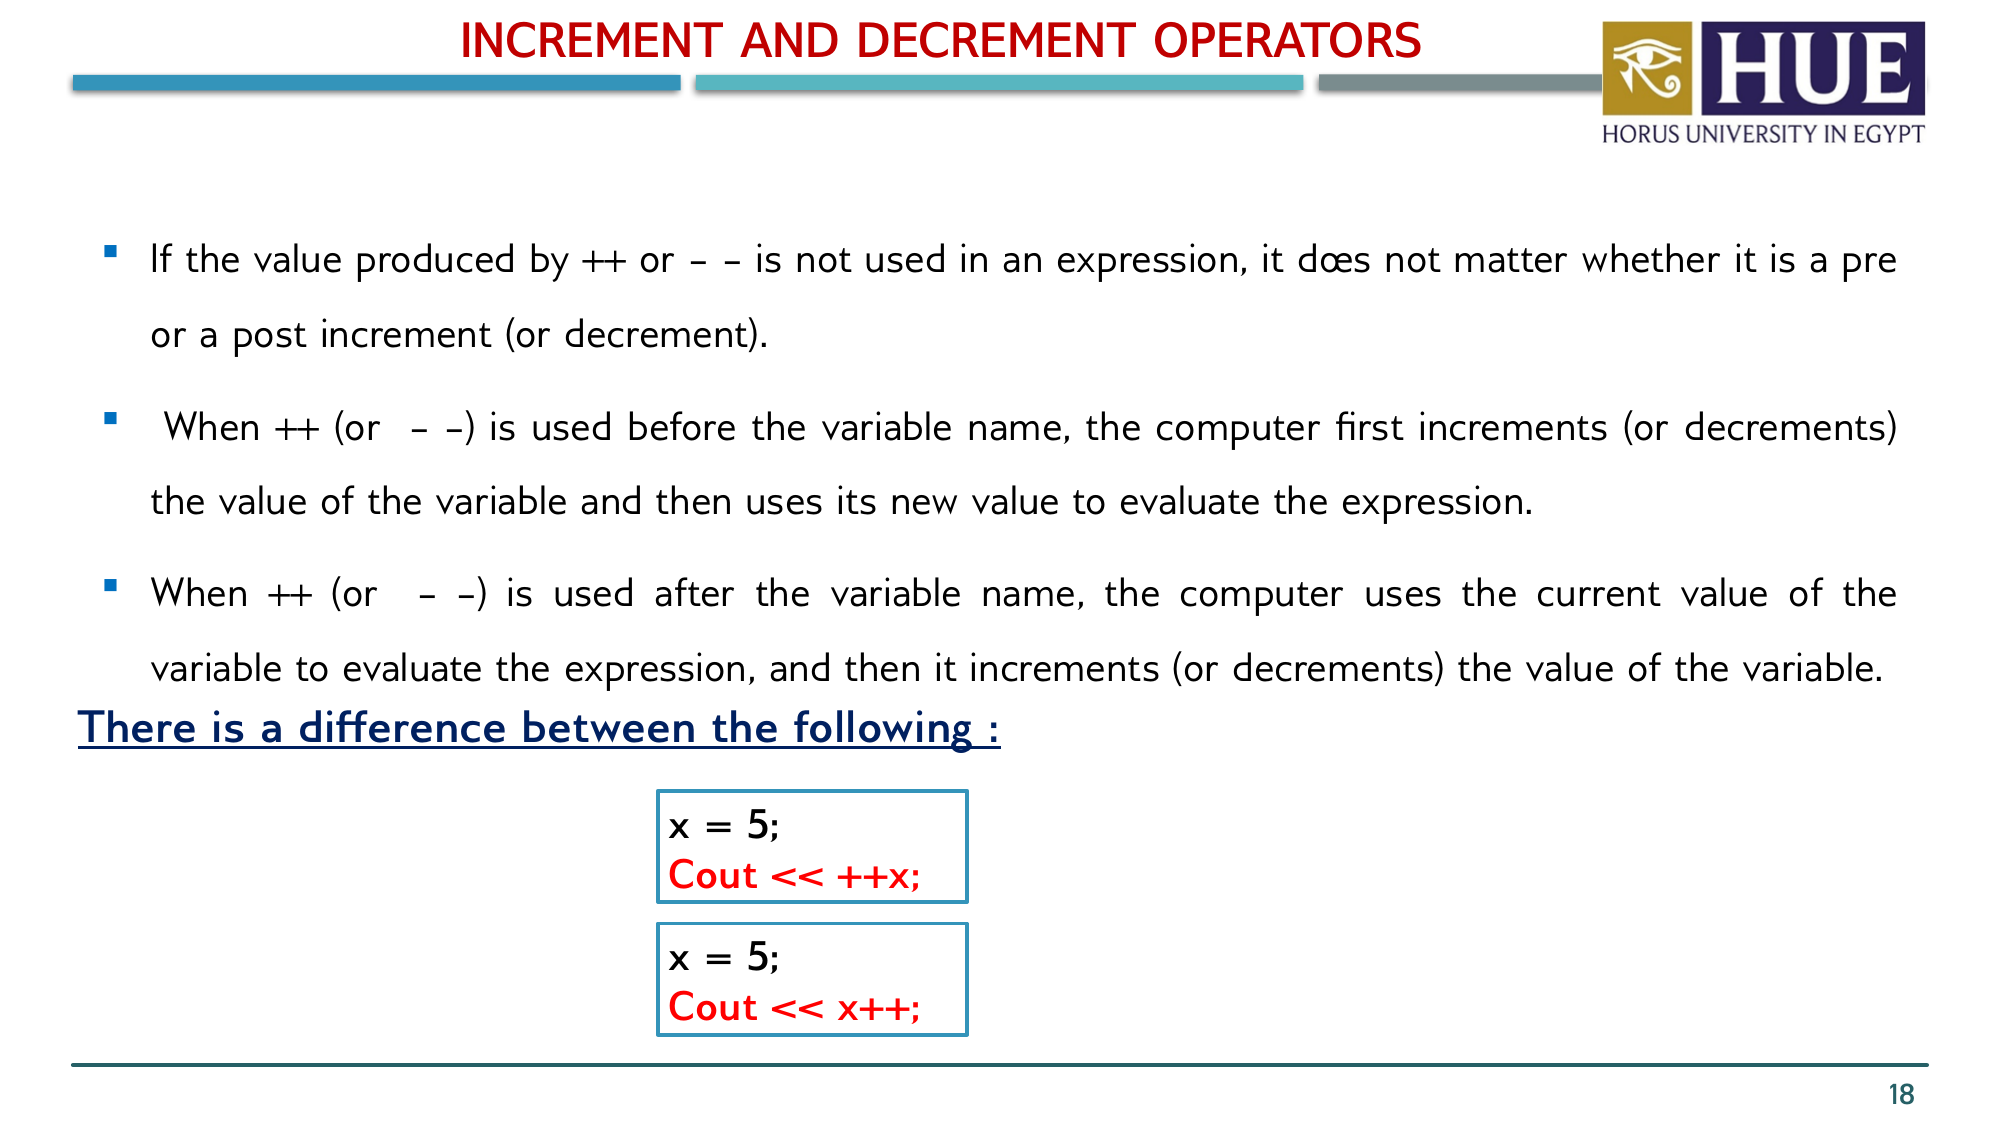

Increment and Decrement Operators
If the value produced by ++ or – – is not used in an expression, it does not matter whether it is a pre or a post increment (or decrement).
 When ++ (or  – –) is used before the variable name, the computer first increments (or decrements) the value of the variable and then uses its new value to evaluate the expression.
When ++ (or  – –) is used after the variable name, the computer uses the current value of the variable to evaluate the expression, and then it increments (or decrements) the value of the variable.

There is a difference between the following :
x = 5;
Cout << ++x;
x = 5;
Cout << x++;
18